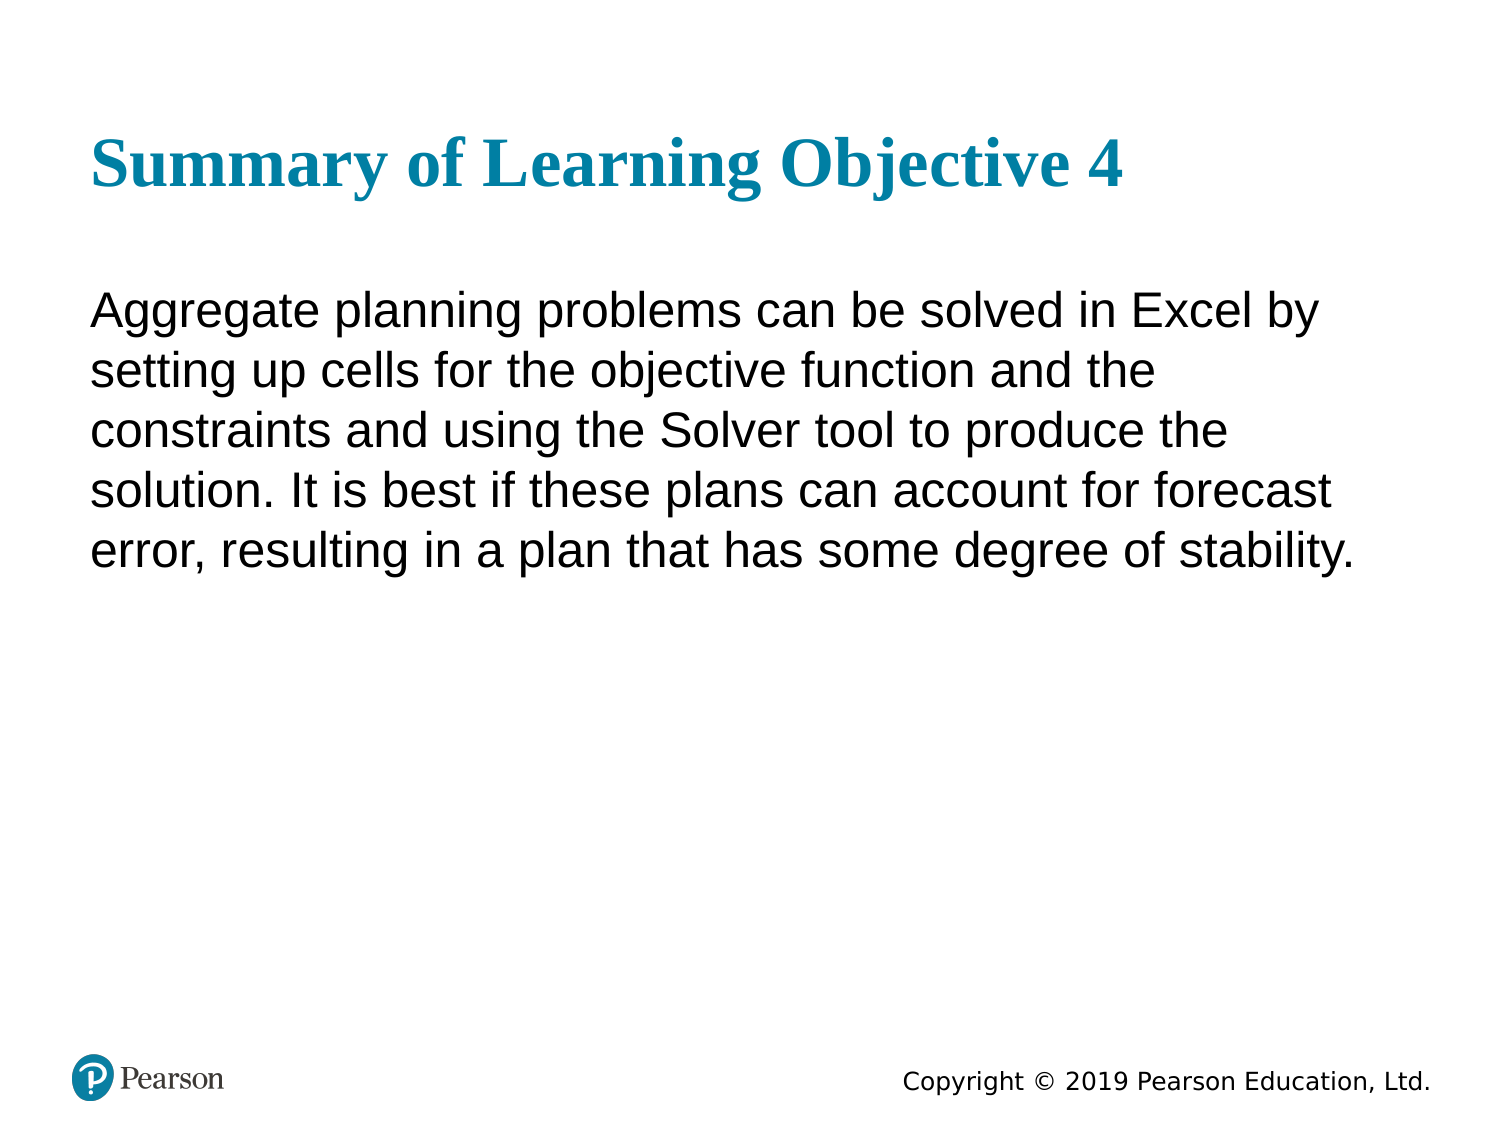

# Summary of Learning Objective 4
Aggregate planning problems can be solved in Excel by setting up cells for the objective function and the constraints and using the Solver tool to produce the solution. It is best if these plans can account for forecast error, resulting in a plan that has some degree of stability.